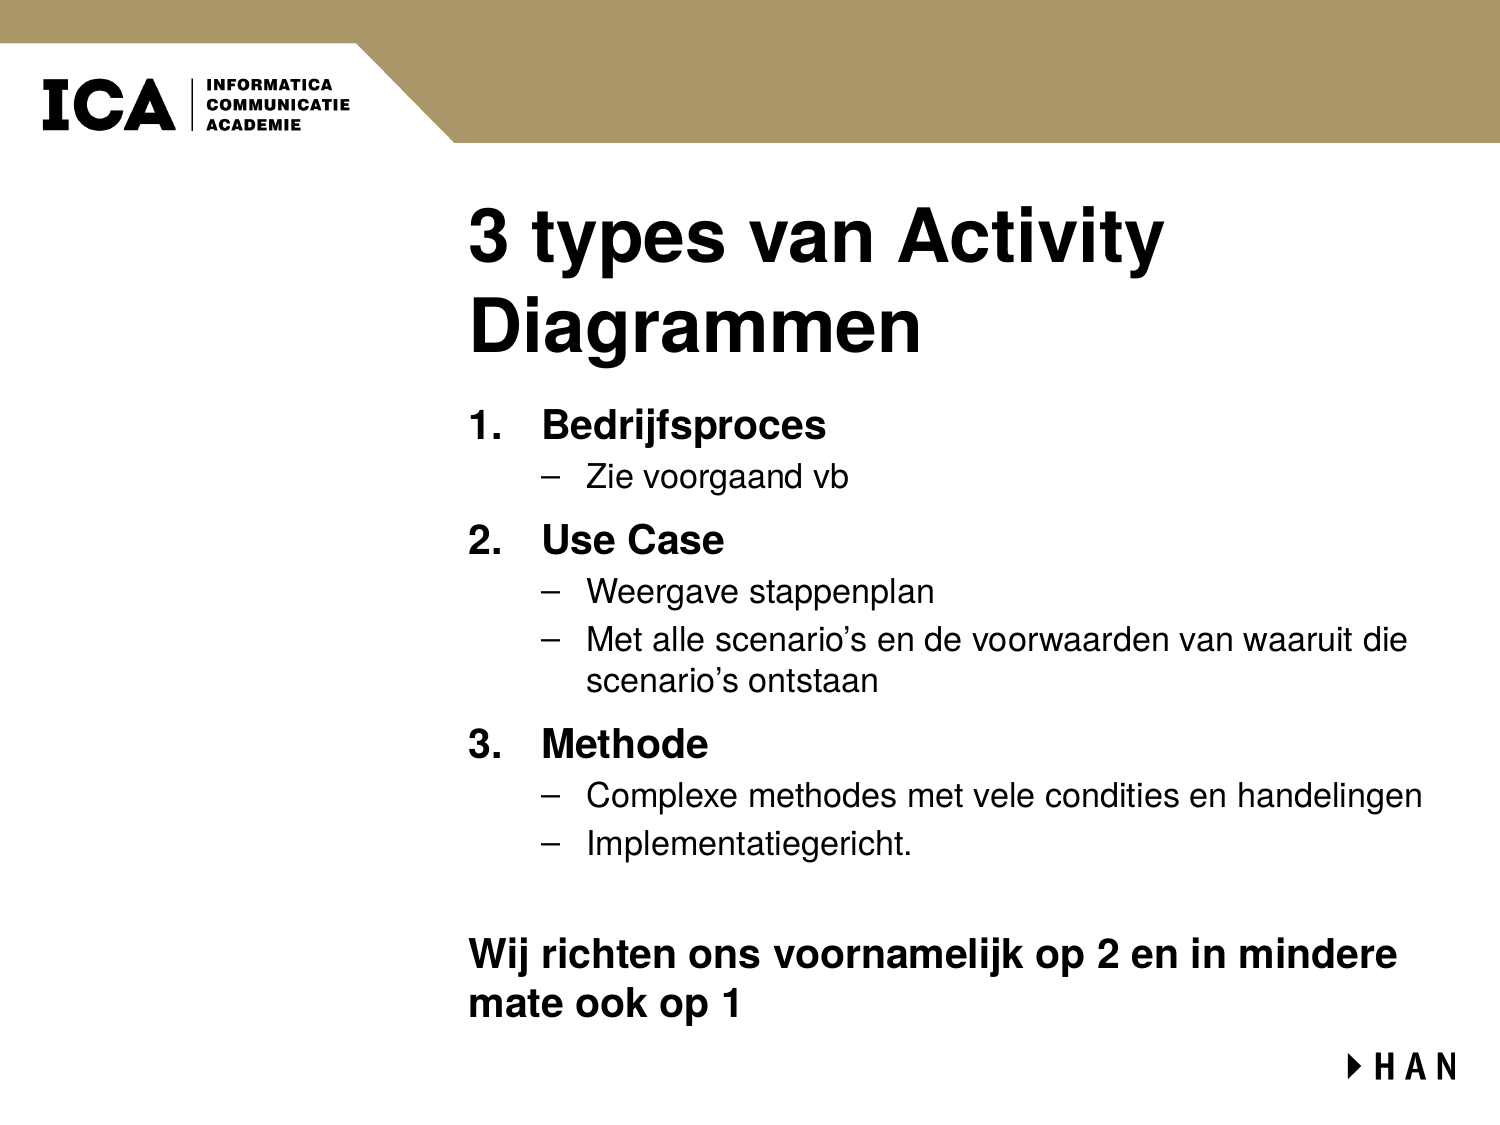

# 3 types van Activity Diagrammen

Bedrijfsproces
Zie voorgaand vb
Use Case
Weergave stappenplan
Met alle scenario’s en de voorwaarden van waaruit die scenario’s ontstaan
Methode
Complexe methodes met vele condities en handelingen
Implementatiegericht.

Wij richten ons voornamelijk op 2 en in mindere mate ook op 1